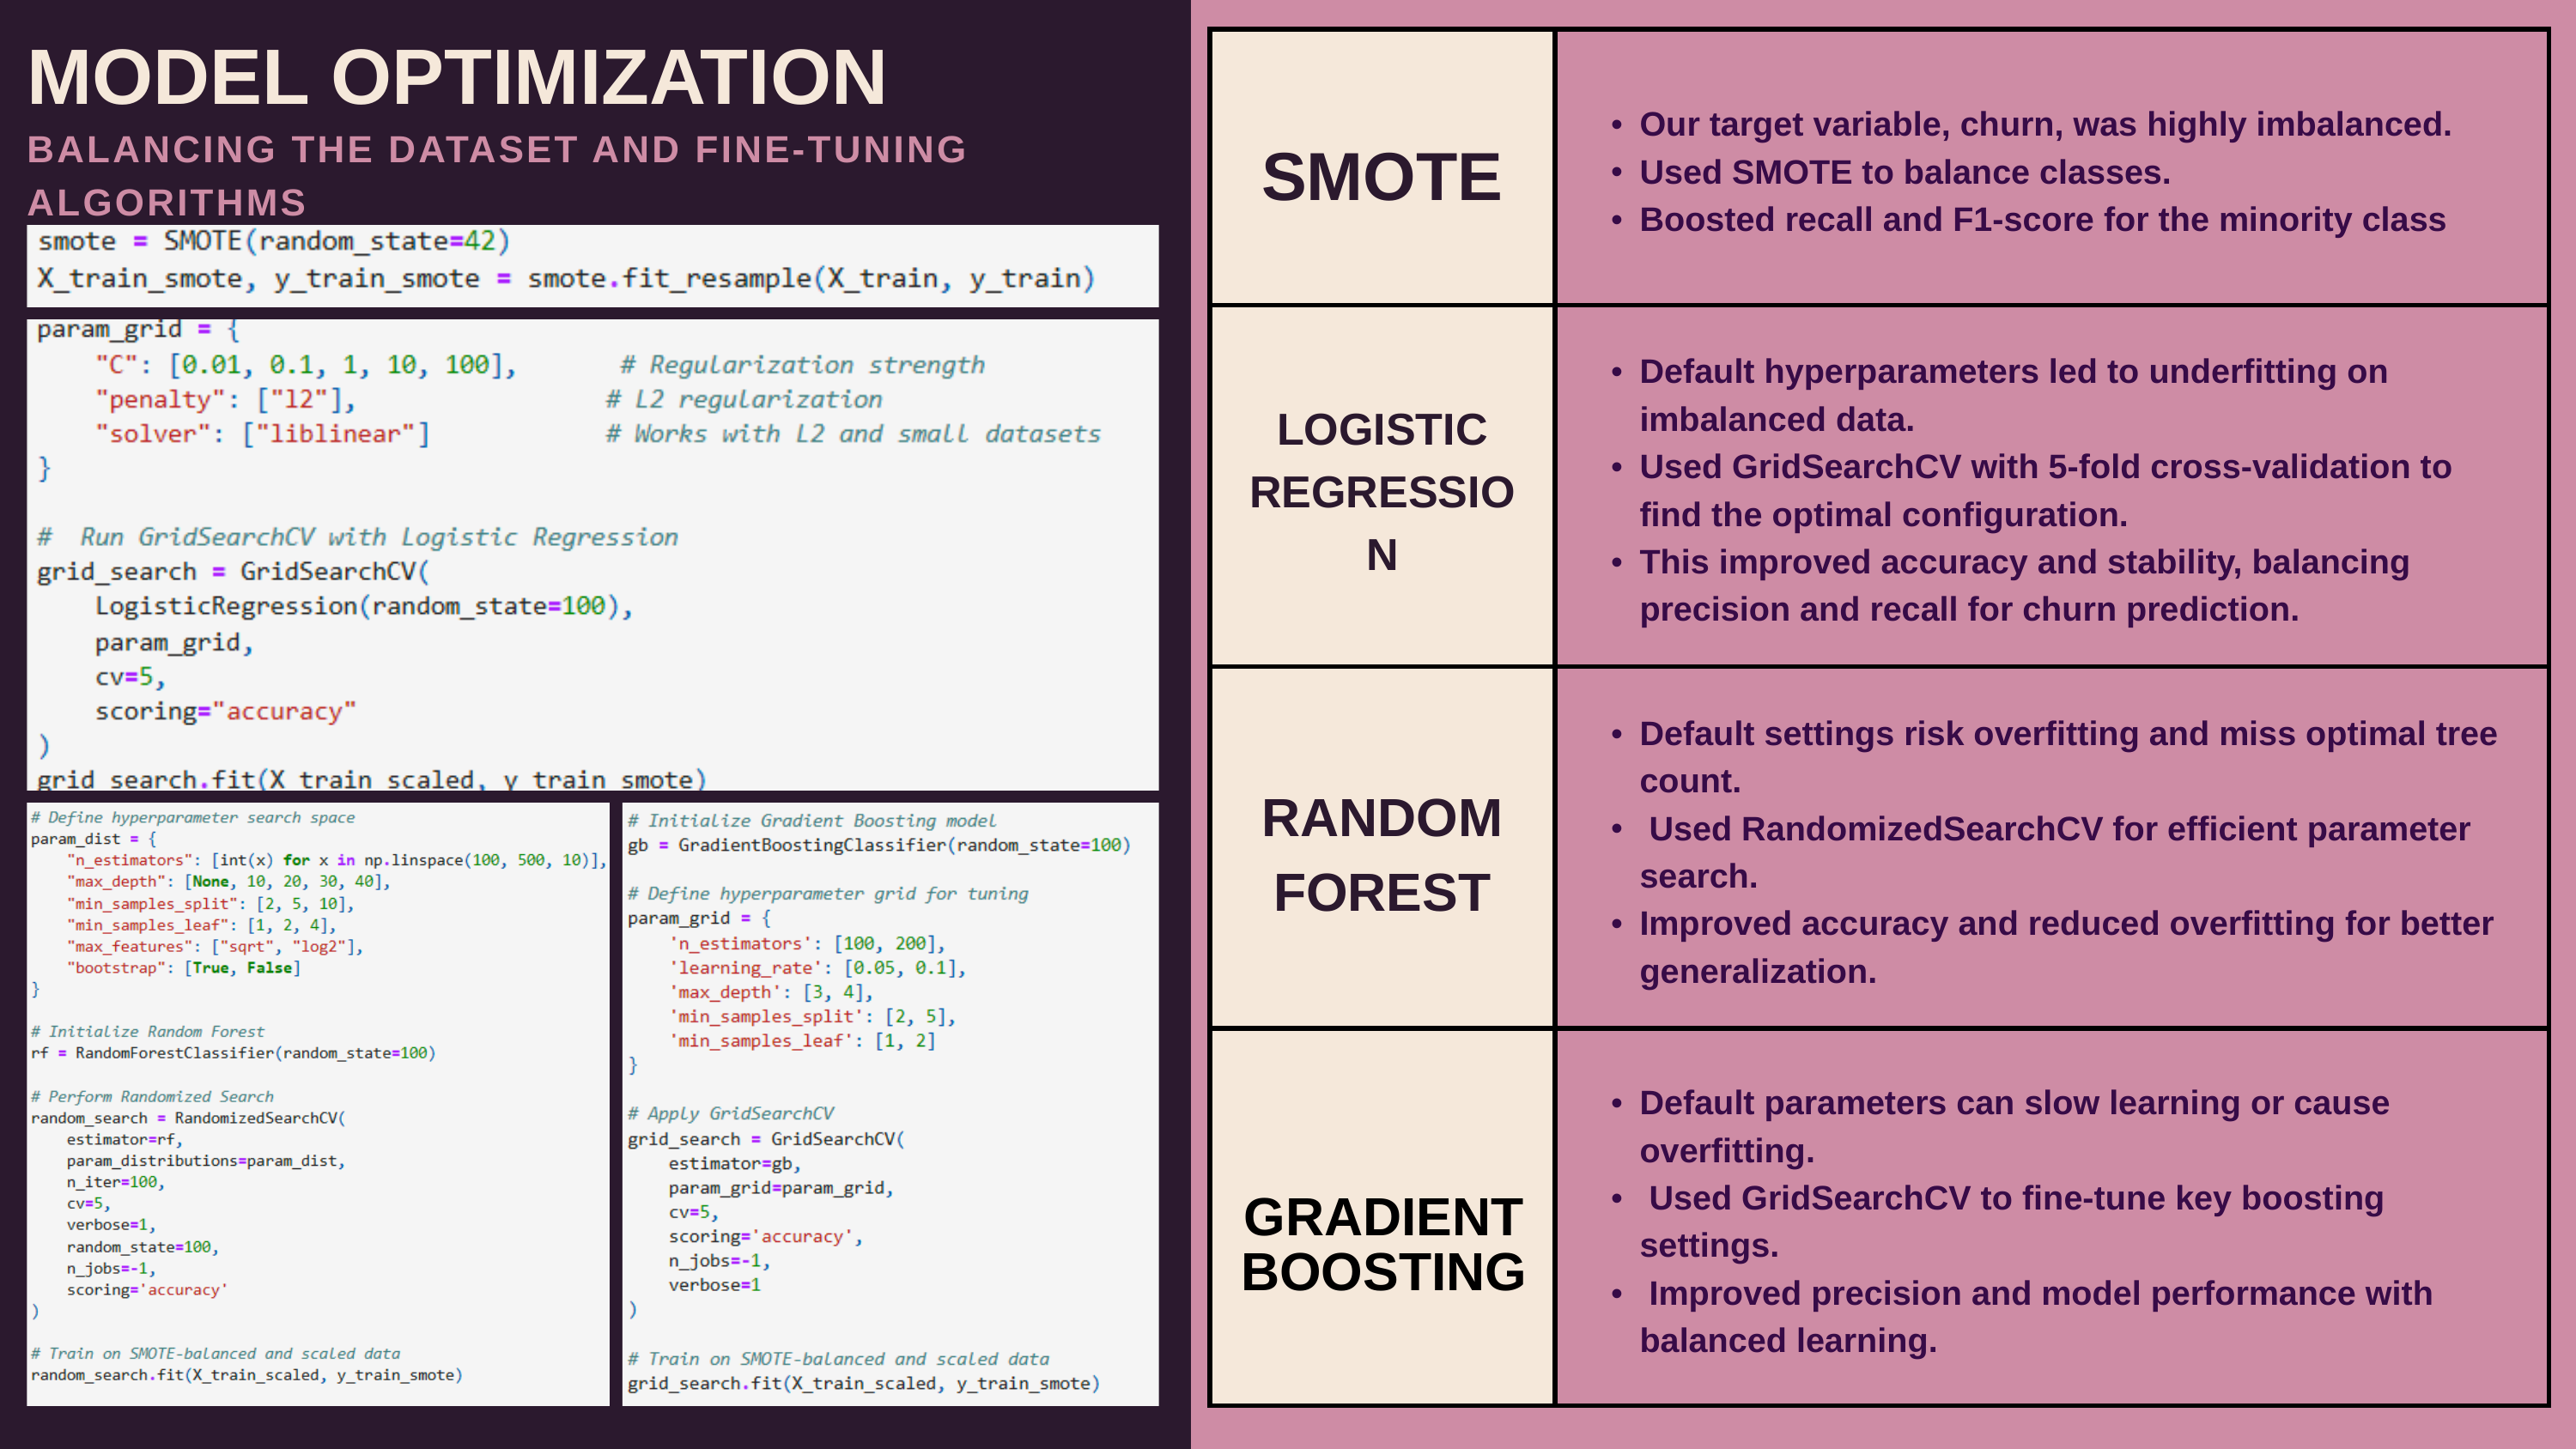

| SMOTE | Our target variable, churn, was highly imbalanced. Used SMOTE to balance classes. Boosted recall and F1-score for the minority class |
| --- | --- |
| LOGISTIC REGRESSION | Default hyperparameters led to underfitting on imbalanced data. Used GridSearchCV with 5-fold cross-validation to find the optimal configuration. This improved accuracy and stability, balancing precision and recall for churn prediction. |
| RANDOM FOREST | Default settings risk overfitting and miss optimal tree count. Used RandomizedSearchCV for efficient parameter search. Improved accuracy and reduced overfitting for better generalization. |
|  | Default parameters can slow learning or cause overfitting. Used GridSearchCV to fine-tune key boosting settings. Improved precision and model performance with balanced learning. |
MODEL OPTIMIZATION
BALANCING THE DATASET AND FINE-TUNING ALGORITHMS

GRADIENT BOOSTING